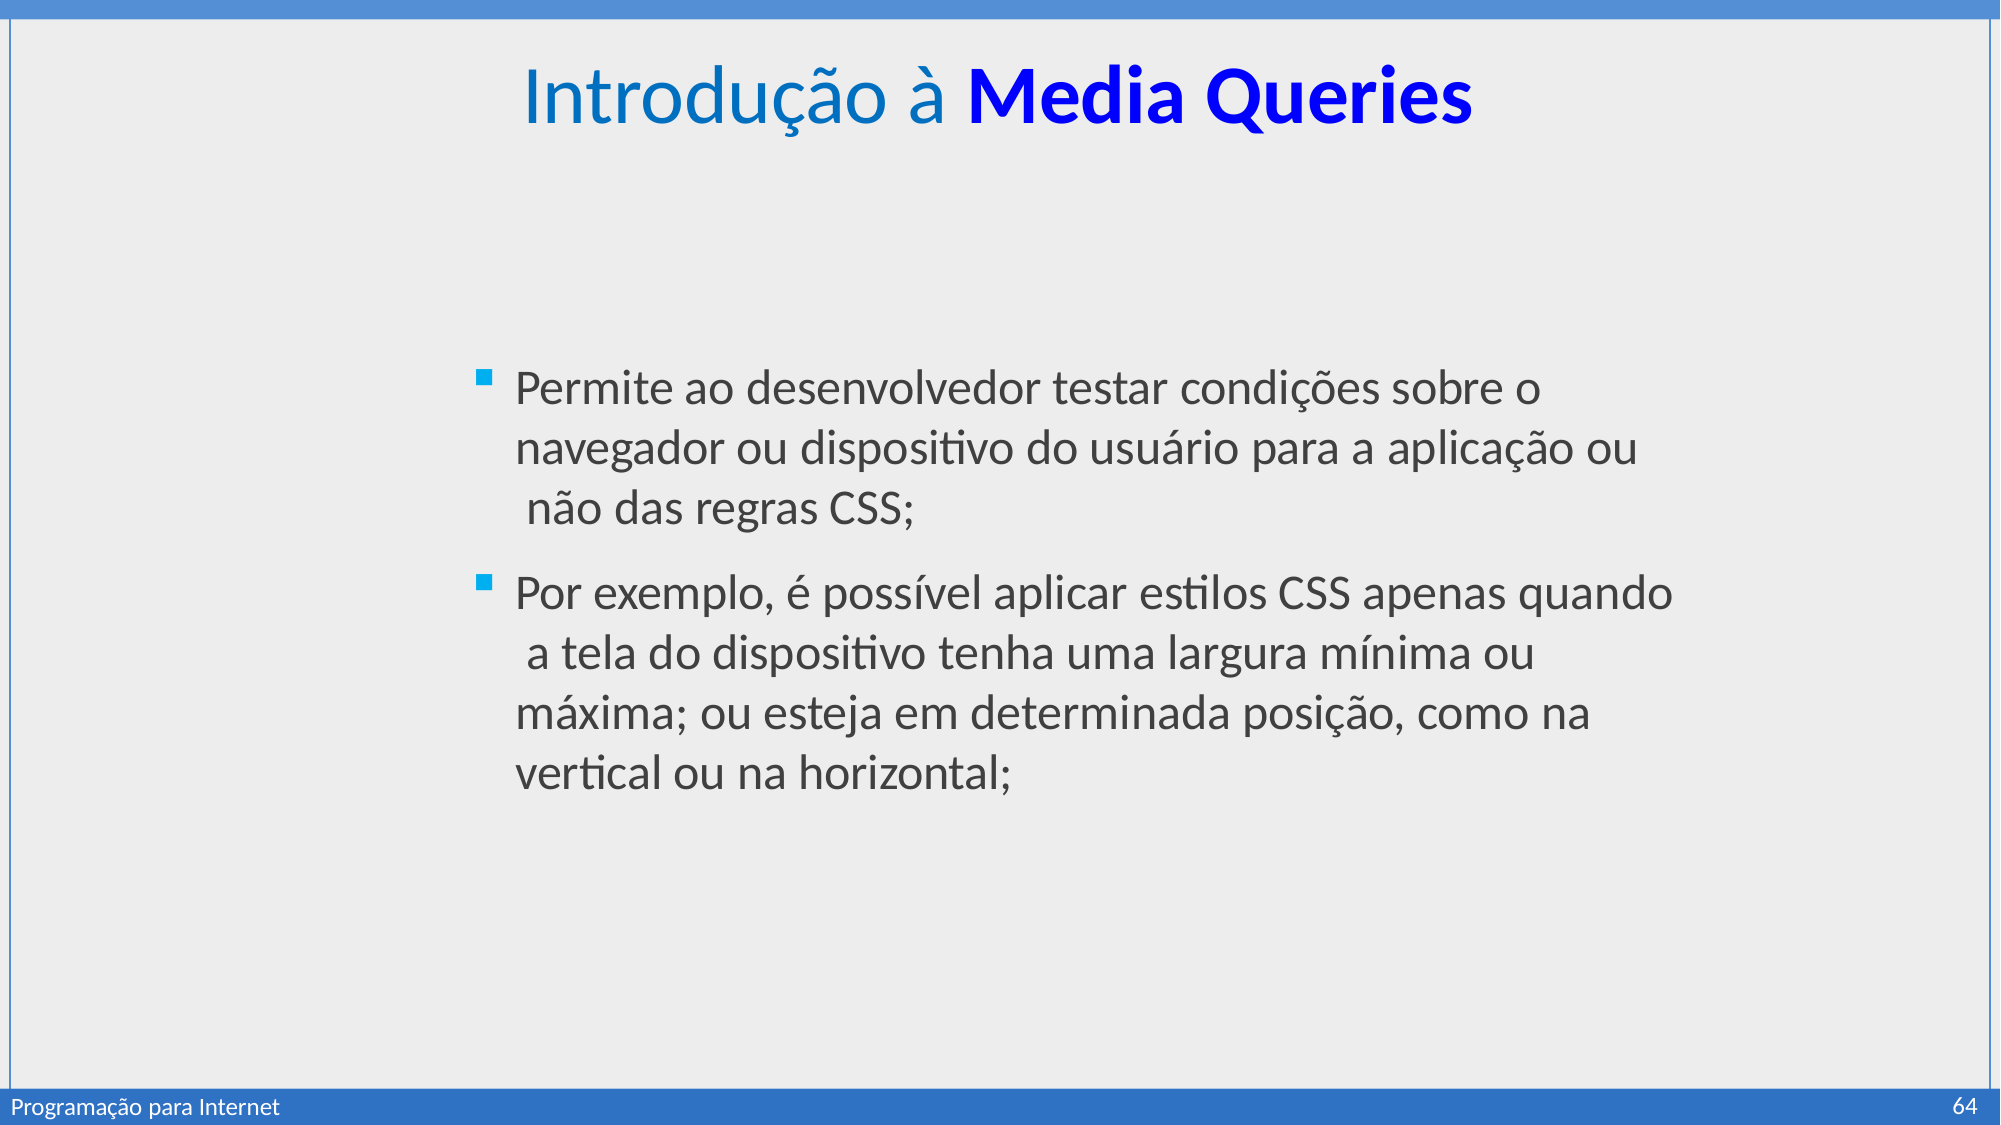

# Introdução à Media Queries
Permite ao desenvolvedor testar condições sobre o  navegador ou dispositivo do usuário para a aplicação ou  não das regras CSS;
Por exemplo, é possível aplicar estilos CSS apenas quando  a tela do dispositivo tenha uma largura mínima ou  máxima; ou esteja em determinada posição, como na  vertical ou na horizontal;
64
Programação para Internet